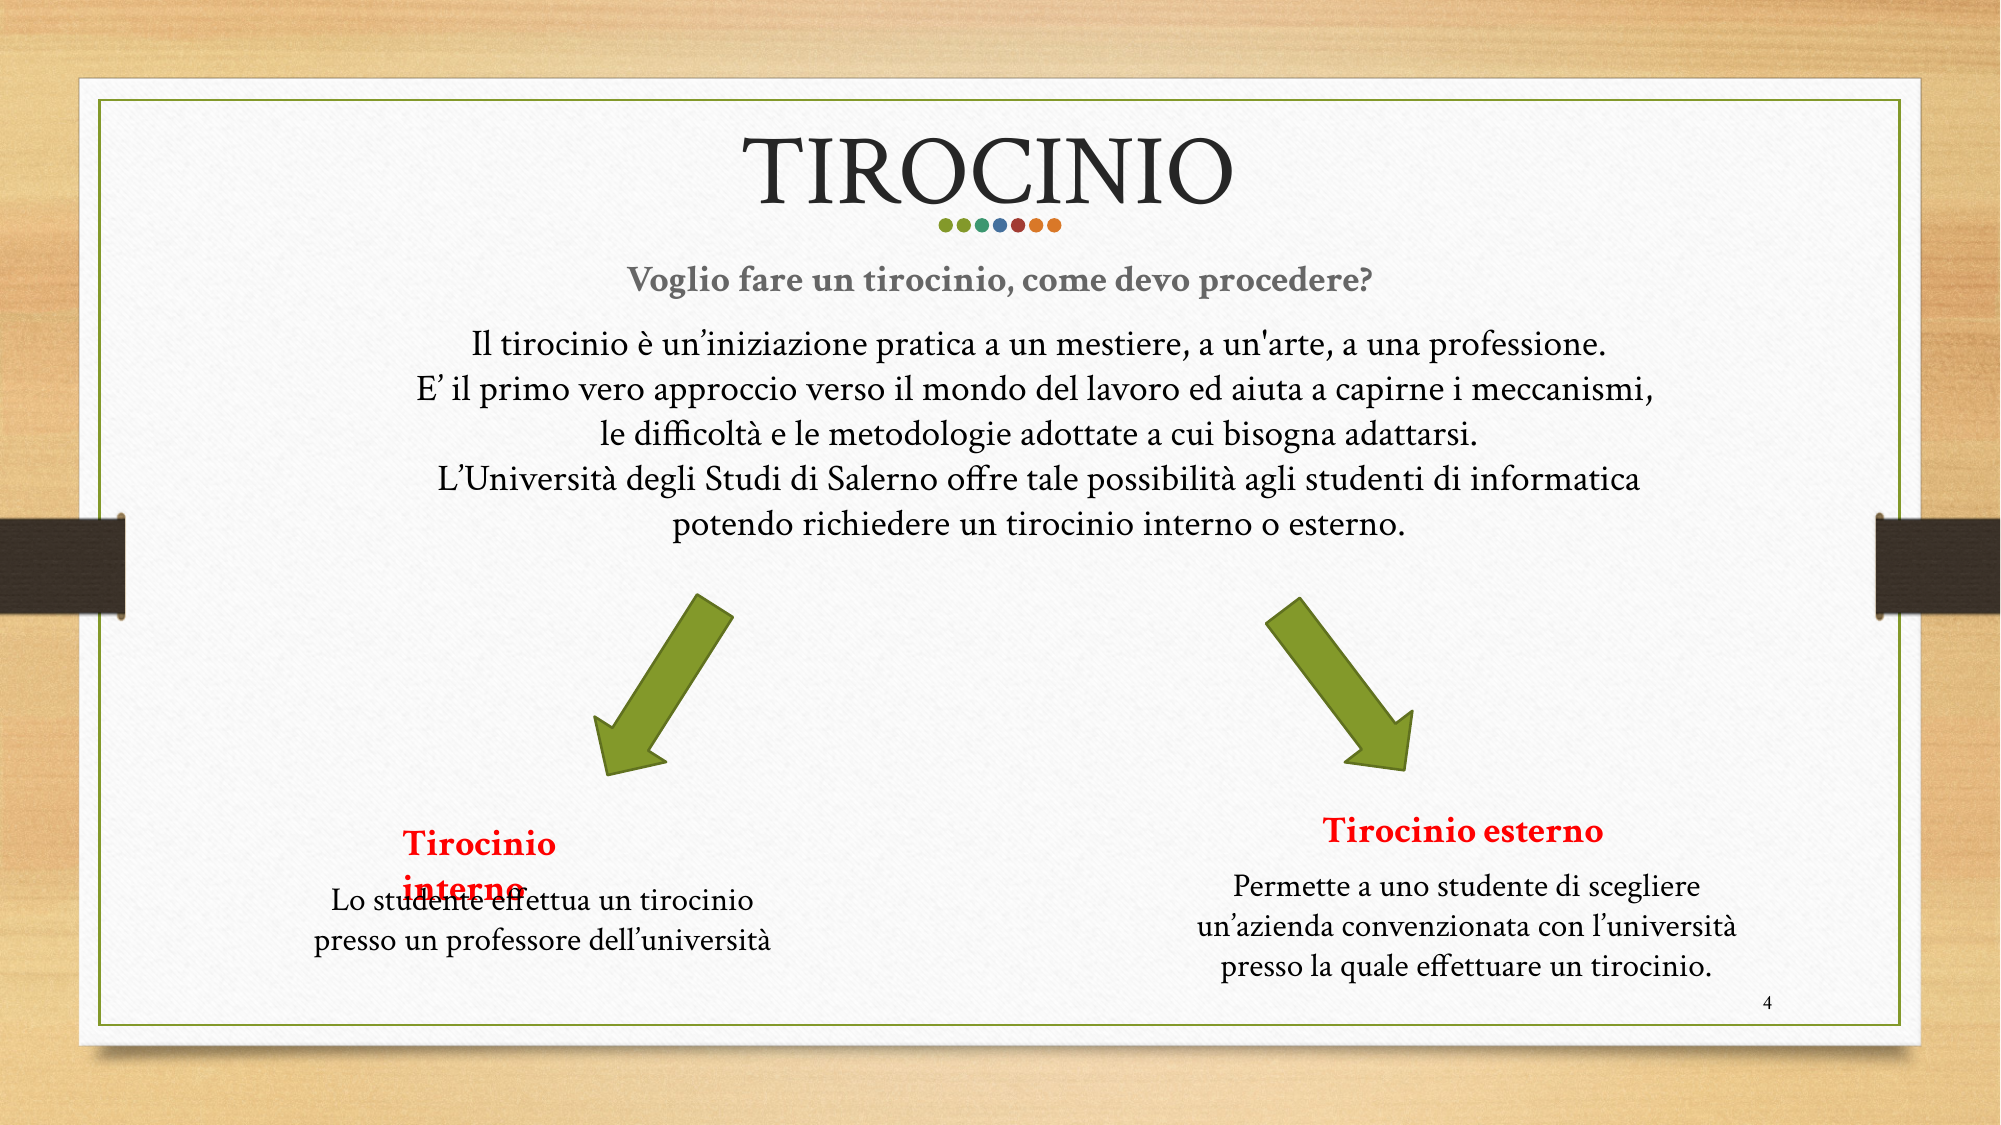

# TIROCINIO
Voglio fare un tirocinio, come devo procedere?
Il tirocinio è un’iniziazione pratica a un mestiere, a un'arte, a una professione.
E’ il primo vero approccio verso il mondo del lavoro ed aiuta a capirne i meccanismi,
le difficoltà e le metodologie adottate a cui bisogna adattarsi.
L’Università degli Studi di Salerno offre tale possibilità agli studenti di informatica potendo richiedere un tirocinio interno o esterno.

Tirocinio esterno
Tirocinio interno
Permette a uno studente di scegliere un’azienda convenzionata con l’università presso la quale effettuare un tirocinio.

Lo studente effettua un tirocinio presso un professore dell’università

4